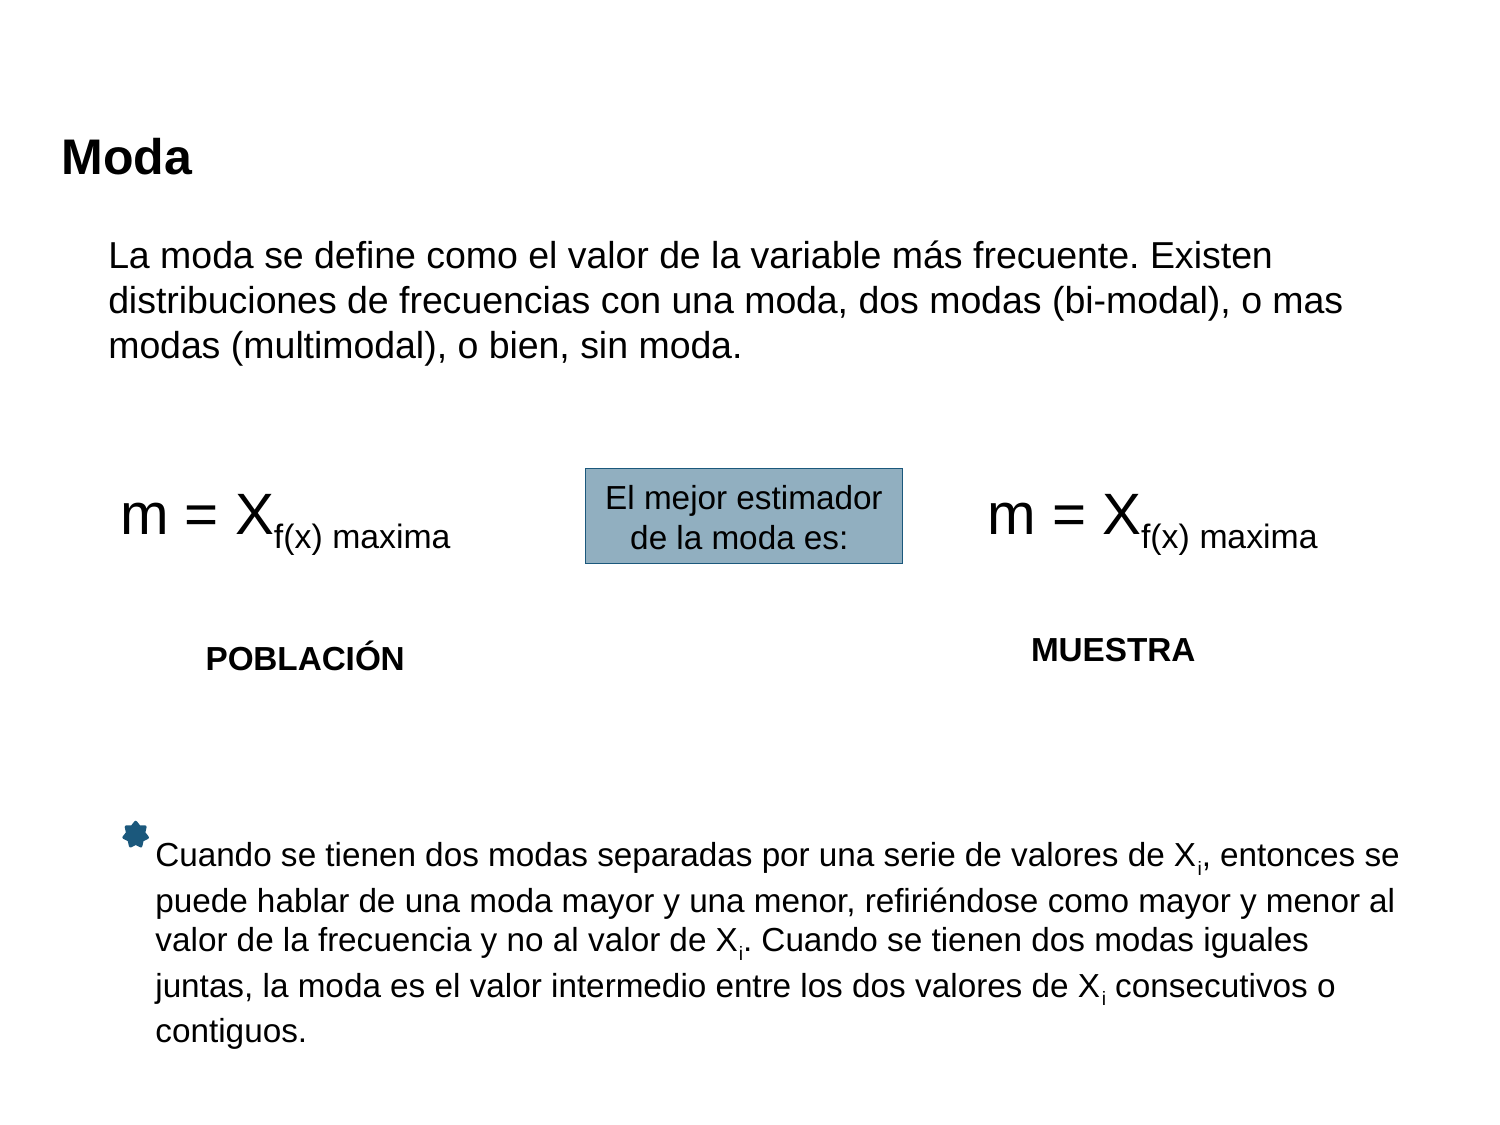

Moda
La moda se define como el valor de la variable más frecuente. Existen distribuciones de frecuencias con una moda, dos modas (bi-modal), o mas modas (multimodal), o bien, sin moda.
m = Xf(x) maxima
El mejor estimador de la moda es:
m = Xf(x) maxima
MUESTRA
POBLACIÓN

Cuando se tienen dos modas separadas por una serie de valores de Xi, entonces se puede hablar de una moda mayor y una menor, refiriéndose como mayor y menor al valor de la frecuencia y no al valor de Xi. Cuando se tienen dos modas iguales juntas, la moda es el valor intermedio entre los dos valores de Xi consecutivos o contiguos.